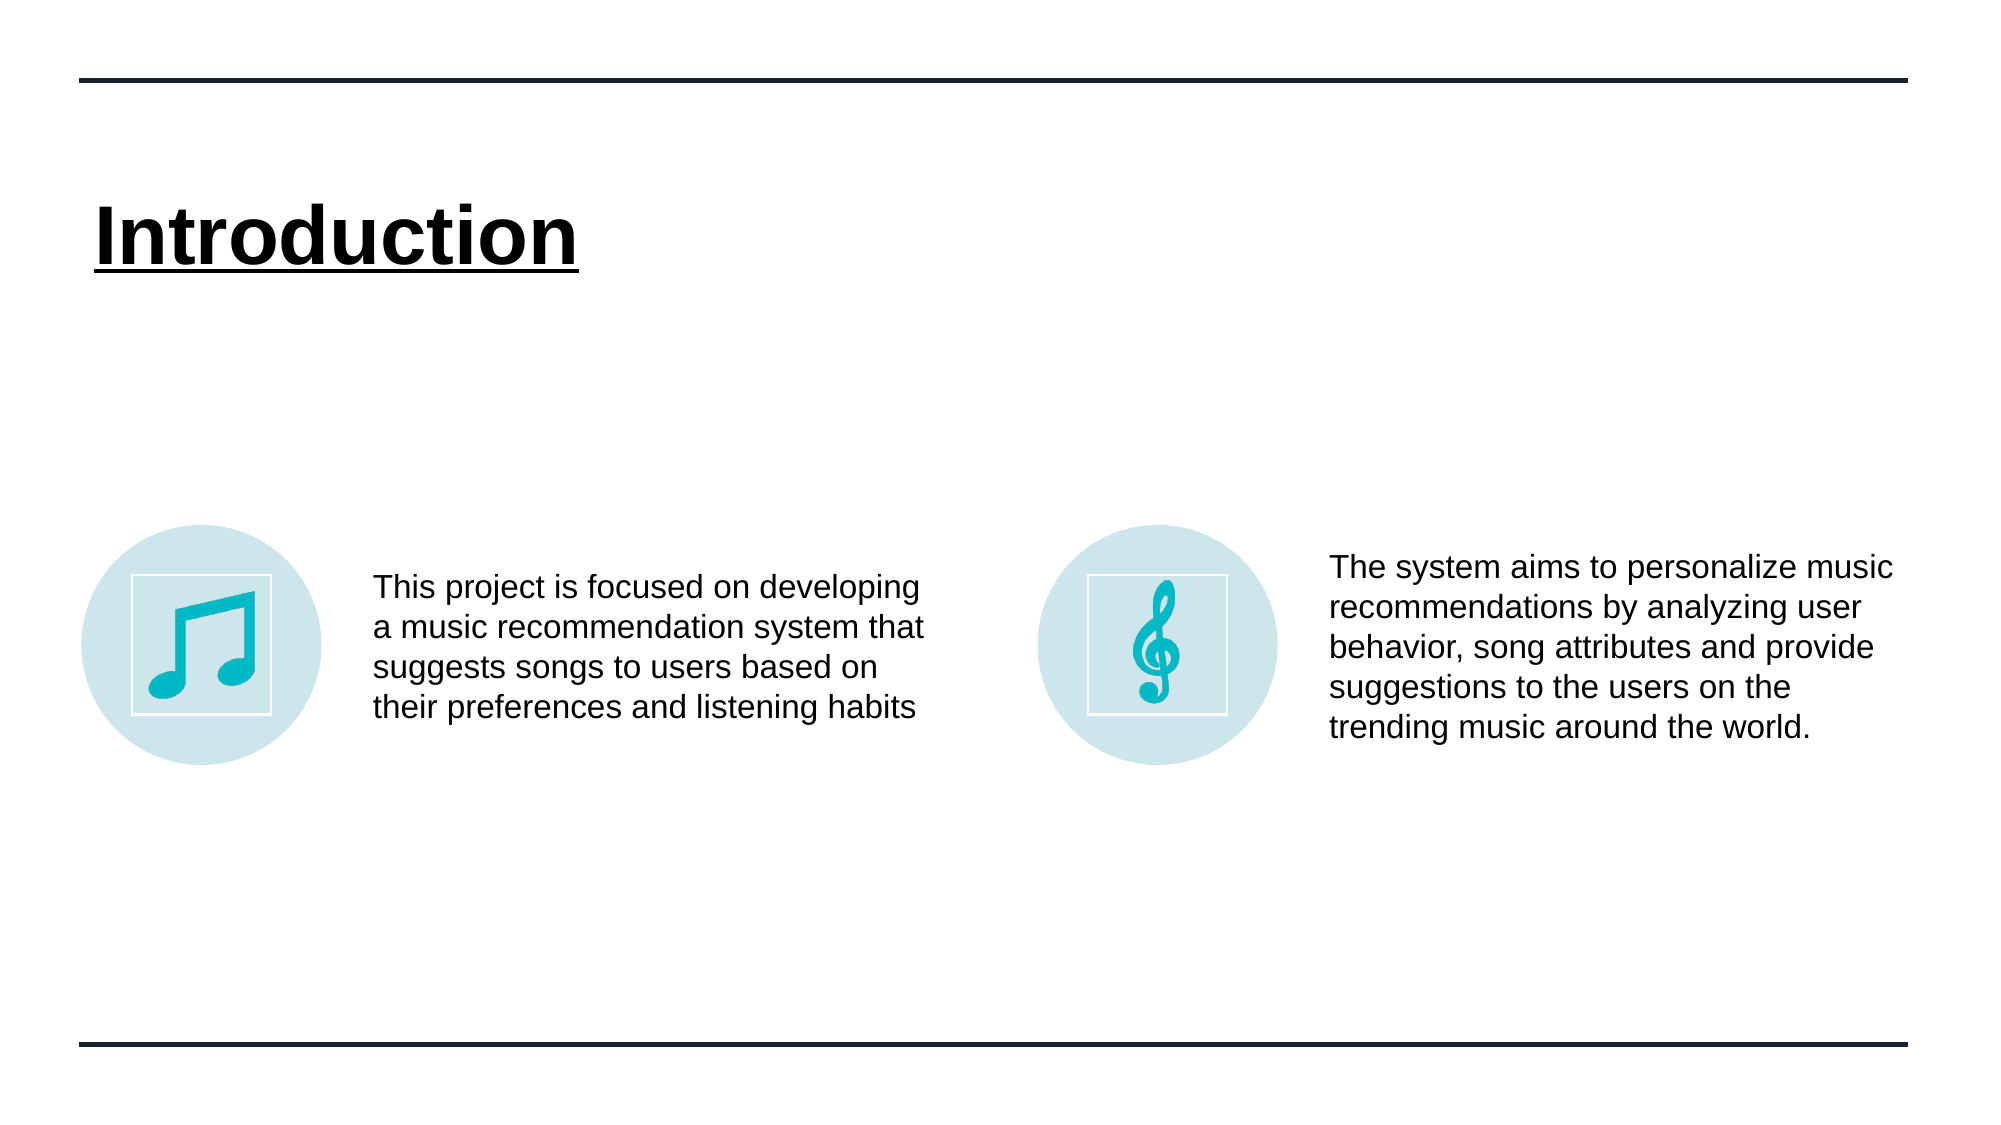

# Introduction
This project is focused on developing a music recommendation system that suggests songs to users based on their preferences and listening habits
The system aims to personalize music recommendations by analyzing user behavior, song attributes and provide suggestions to the users on the trending music around the world.